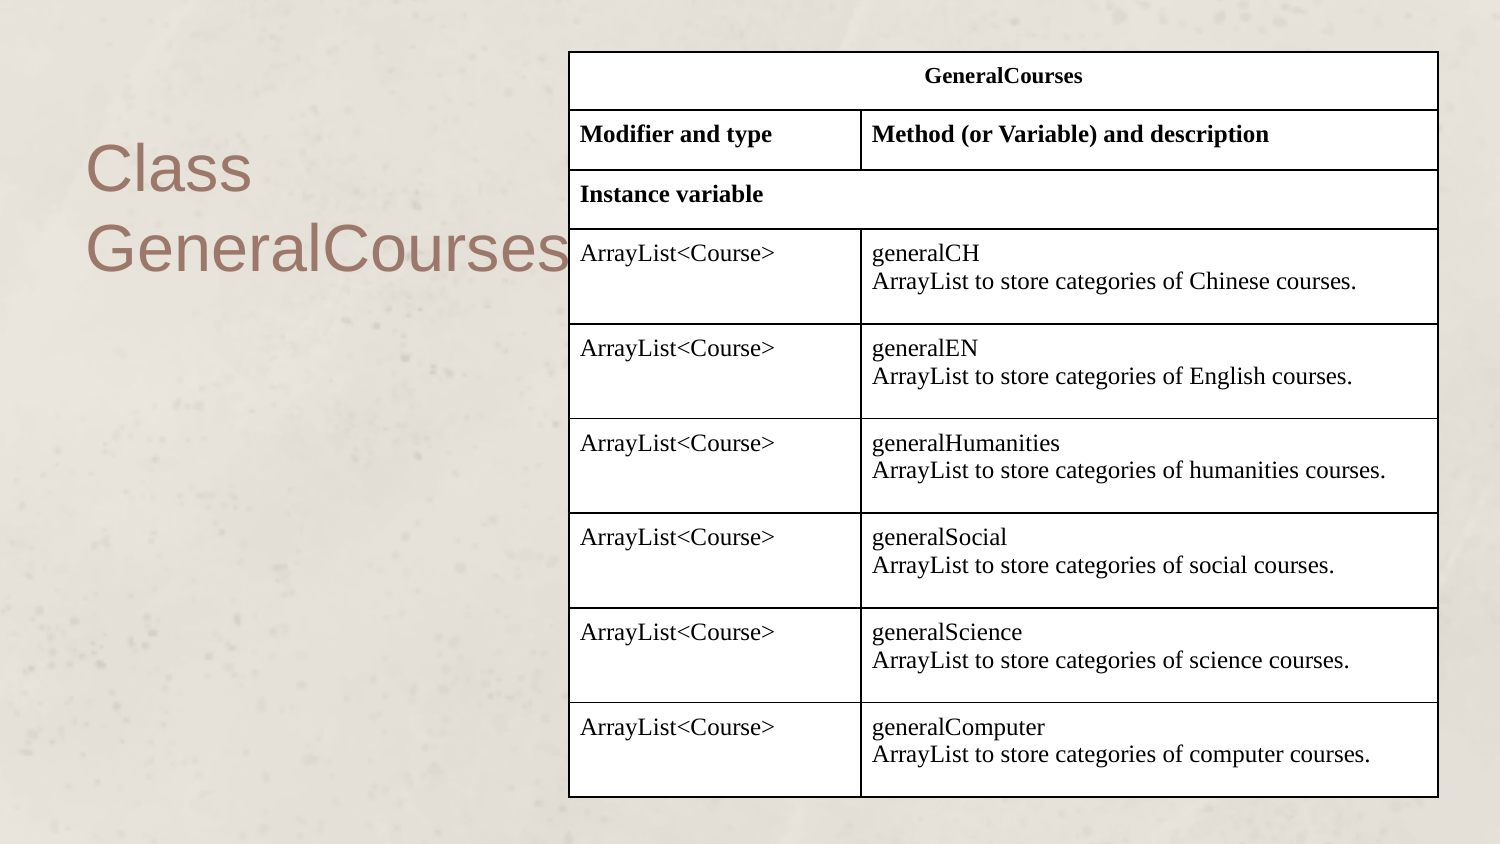

| GeneralCourses |  |
| --- | --- |
| Modifier and type | Method (or Variable) and description |
| Instance variable |  |
| ArrayList<Course> | generalCH ArrayList to store categories of Chinese courses. |
| ArrayList<Course> | generalEN ArrayList to store categories of English courses. |
| ArrayList<Course> | generalHumanities ArrayList to store categories of humanities courses. |
| ArrayList<Course> | generalSocial ArrayList to store categories of social courses. |
| ArrayList<Course> | generalScience ArrayList to store categories of science courses. |
| ArrayList<Course> | generalComputer ArrayList to store categories of computer courses. |
# Class
GeneralCourses